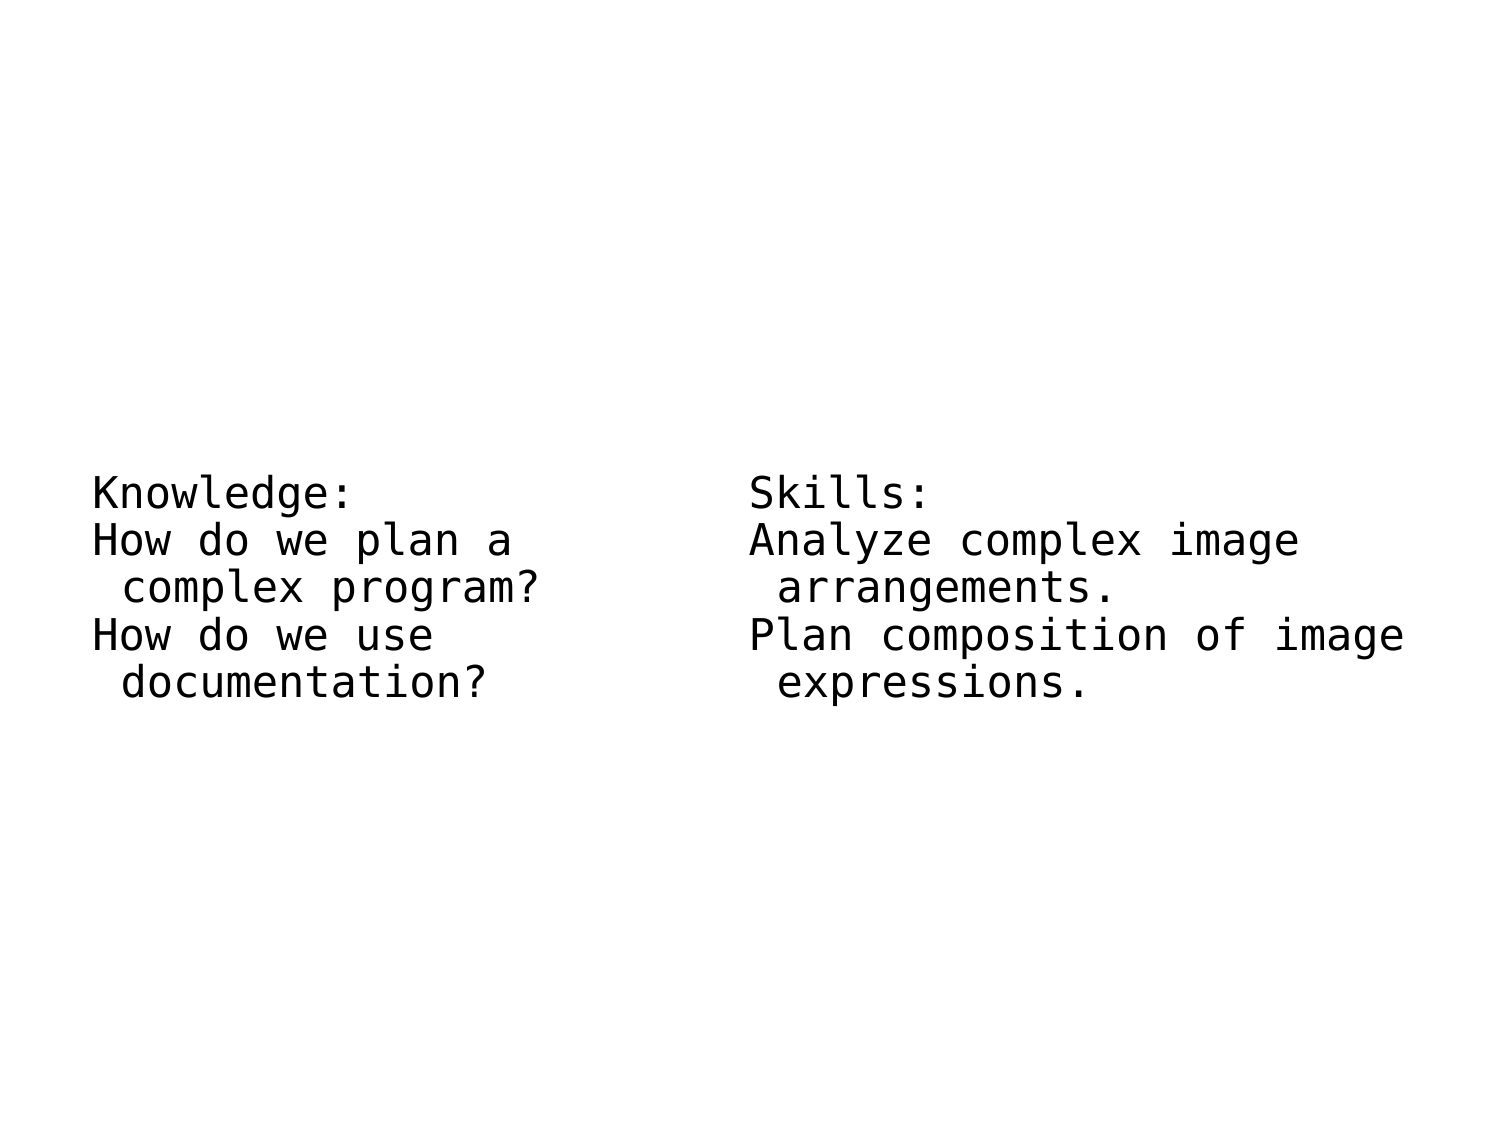

# Objectives
Skills:
Analyze complex image arrangements.
Plan composition of image expressions.
Knowledge:
How do we plan a complex program?
How do we use documentation?